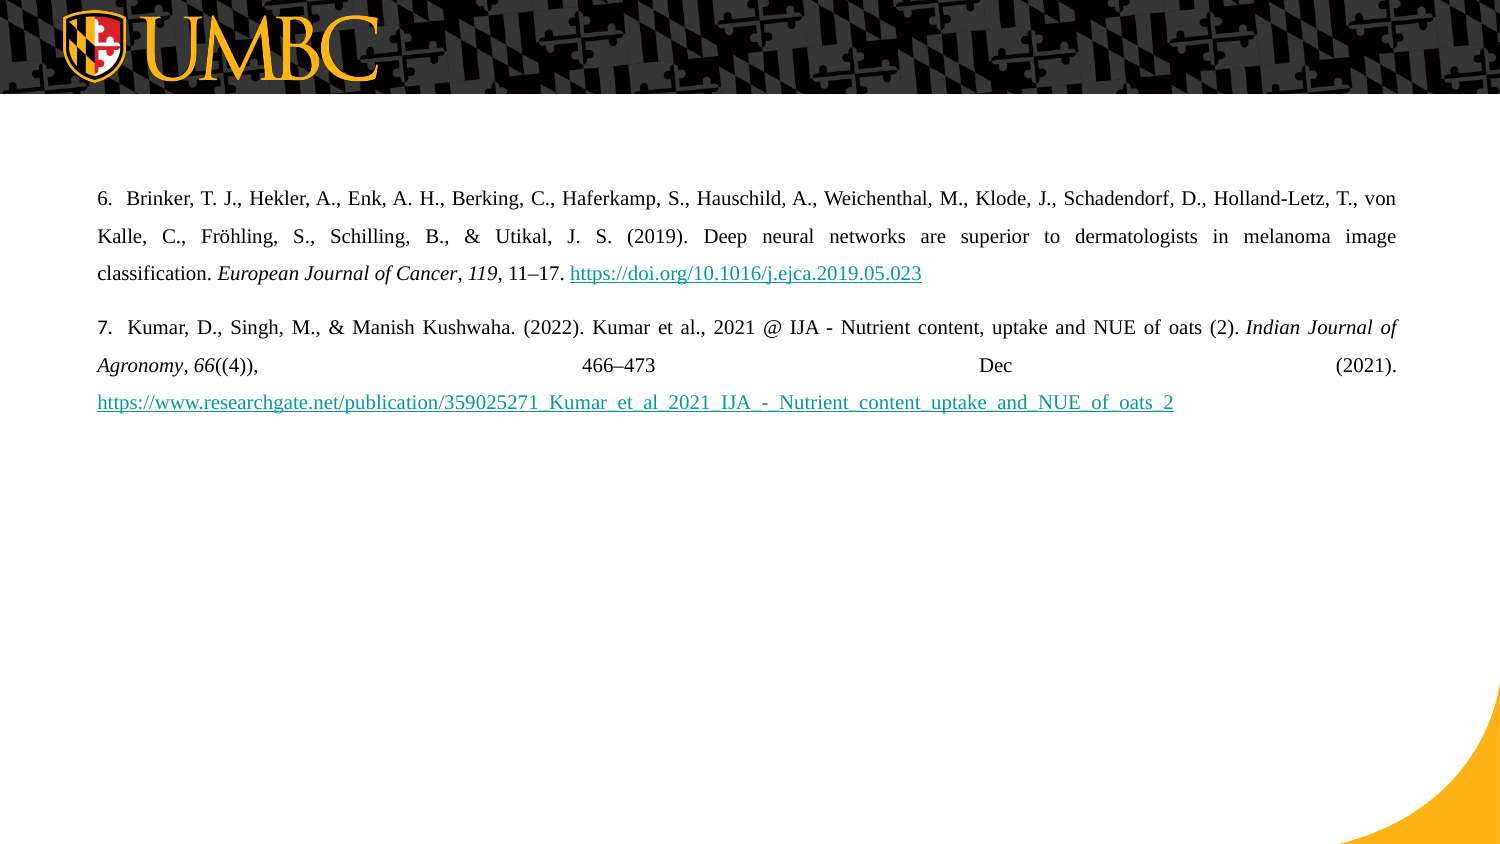

6.  Brinker, T. J., Hekler, A., Enk, A. H., Berking, C., Haferkamp, S., Hauschild, A., Weichenthal, M., Klode, J., Schadendorf, D., Holland-Letz, T., von Kalle, C., Fröhling, S., Schilling, B., & Utikal, J. S. (2019). Deep neural networks are superior to dermatologists in melanoma image classification. European Journal of Cancer, 119, 11–17. https://doi.org/10.1016/j.ejca.2019.05.023
7.  Kumar, D., Singh, M., & Manish Kushwaha. (2022). Kumar et al., 2021 @ IJA - Nutrient content, uptake and NUE of oats (2). Indian Journal of Agronomy, 66((4)), 466–473 Dec (2021). https://www.researchgate.net/publication/359025271_Kumar_et_al_2021_IJA_-_Nutrient_content_uptake_and_NUE_of_oats_2